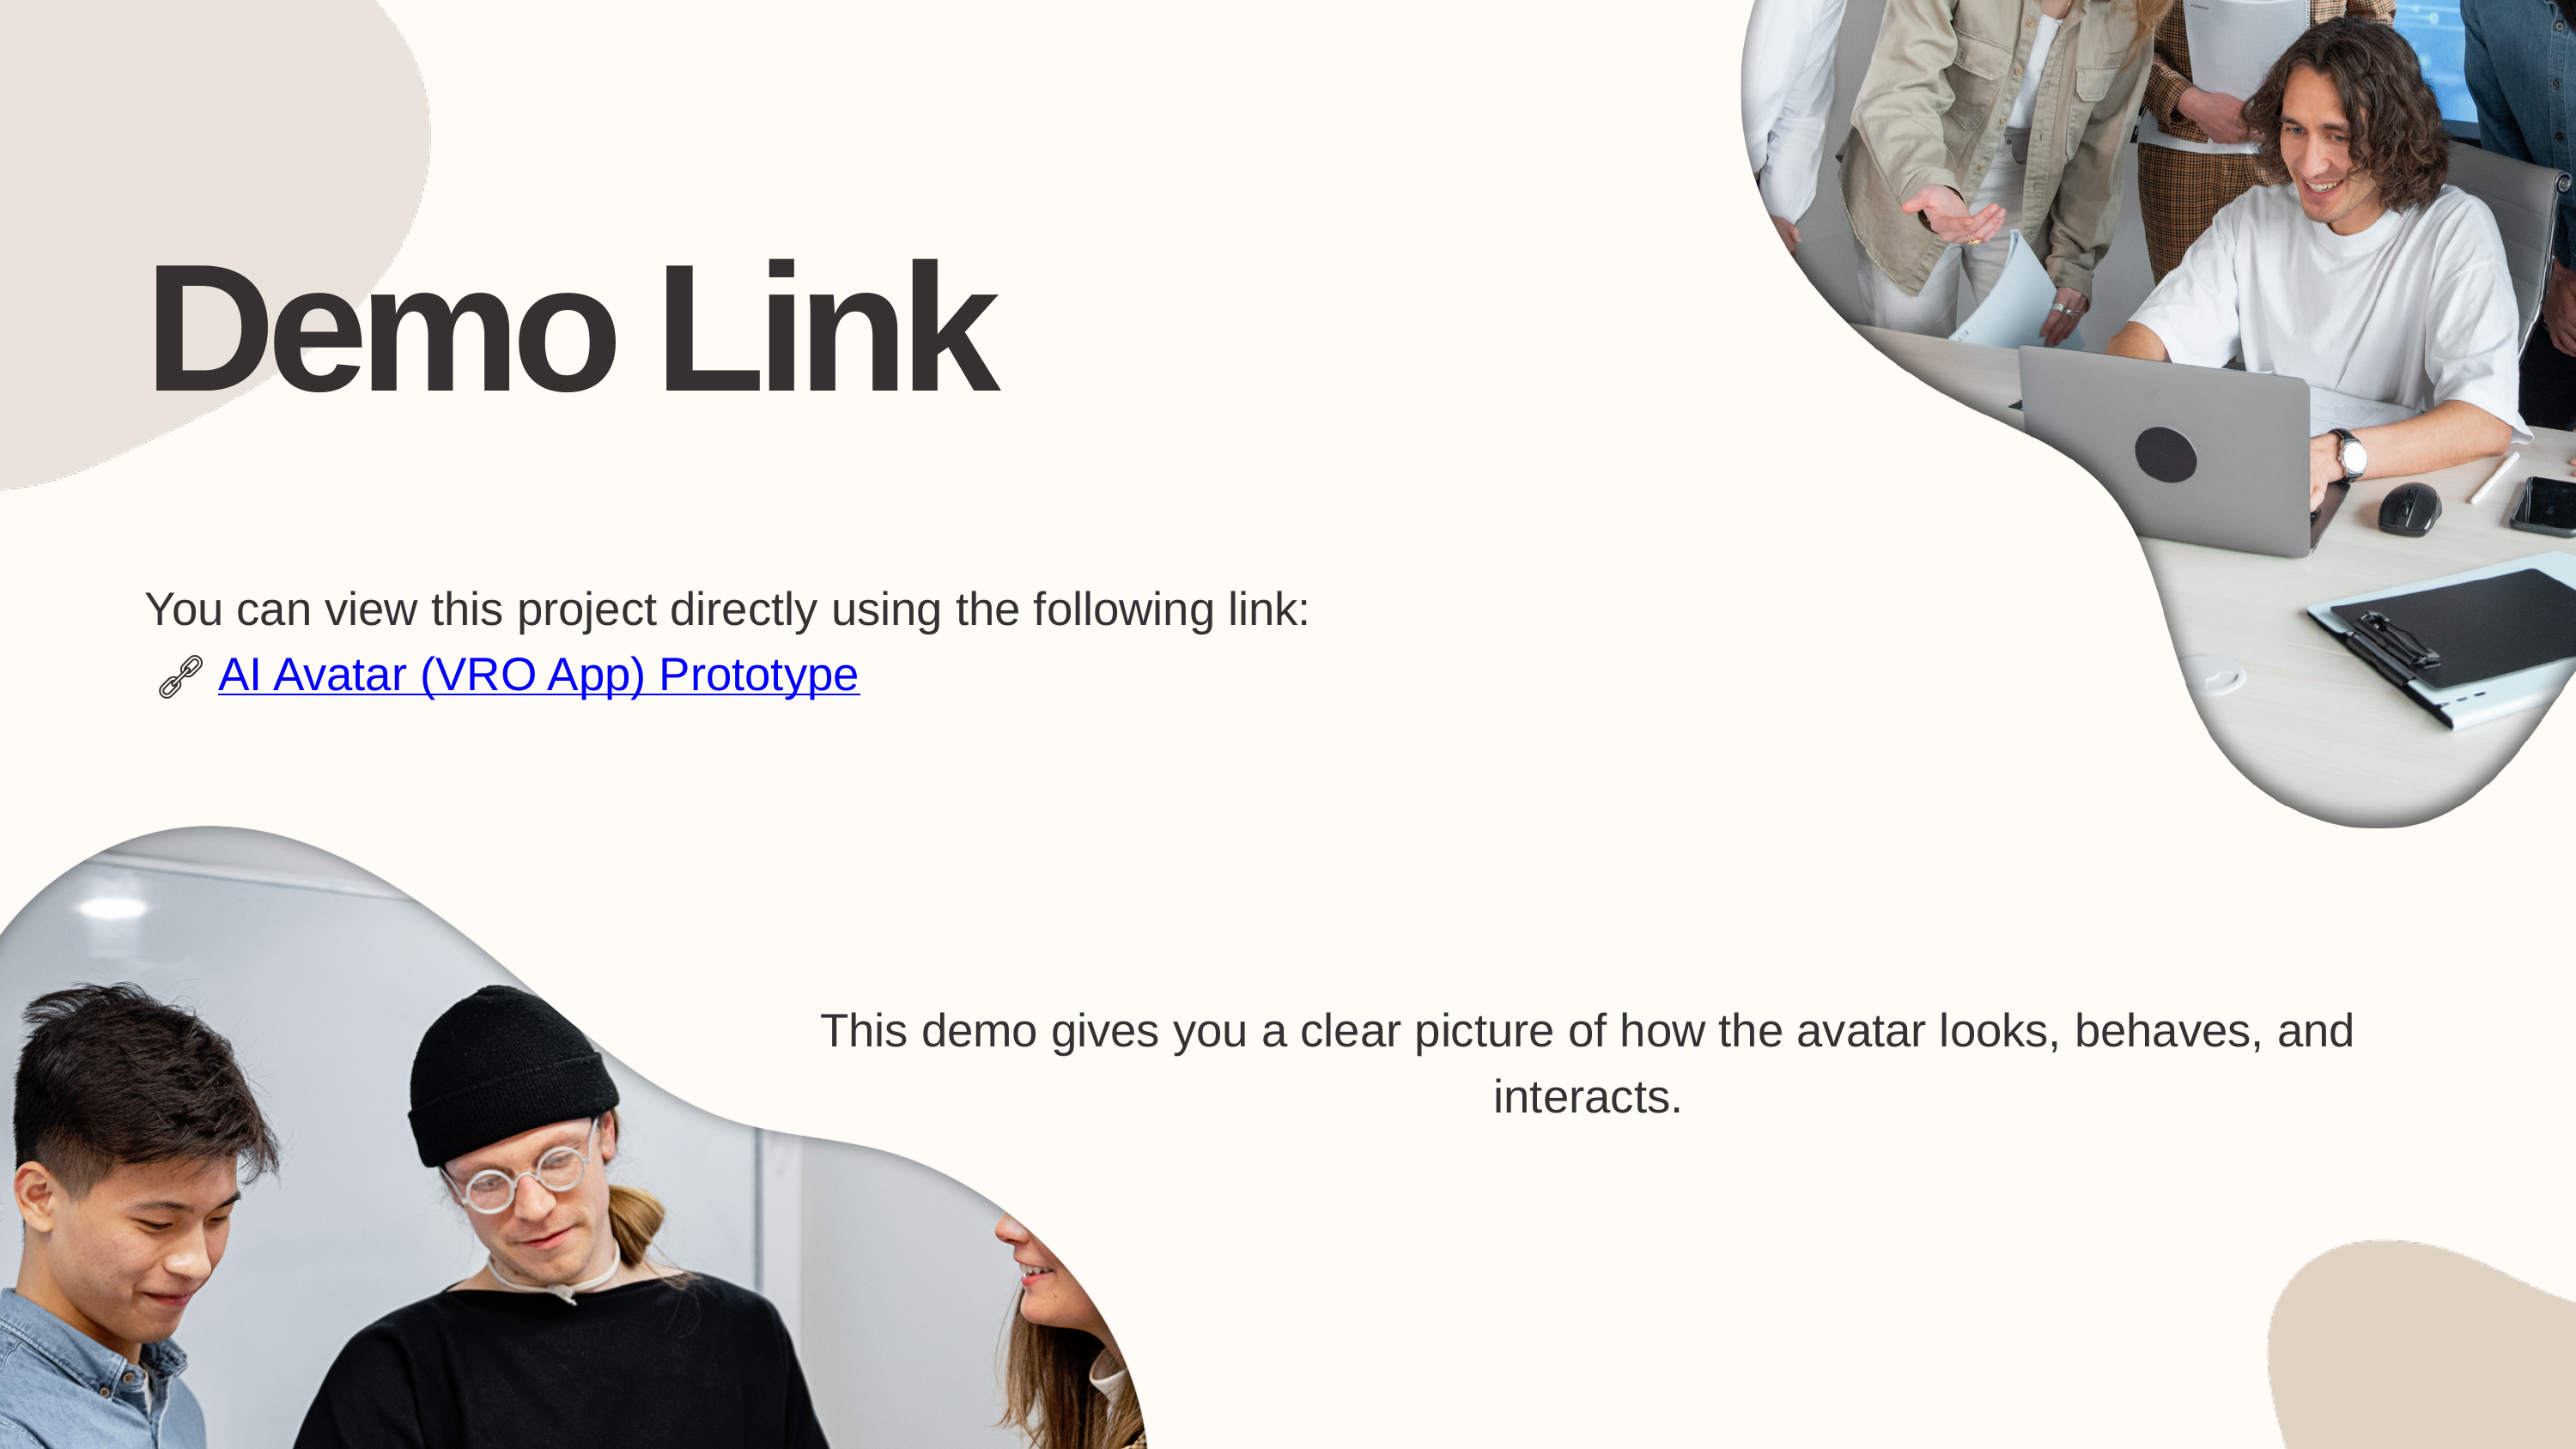

Demo Link

You can view this project directly using the following link:
 🔗 AI Avatar (VRO App) Prototype

This demo gives you a clear picture of how the avatar looks, behaves, and interacts.